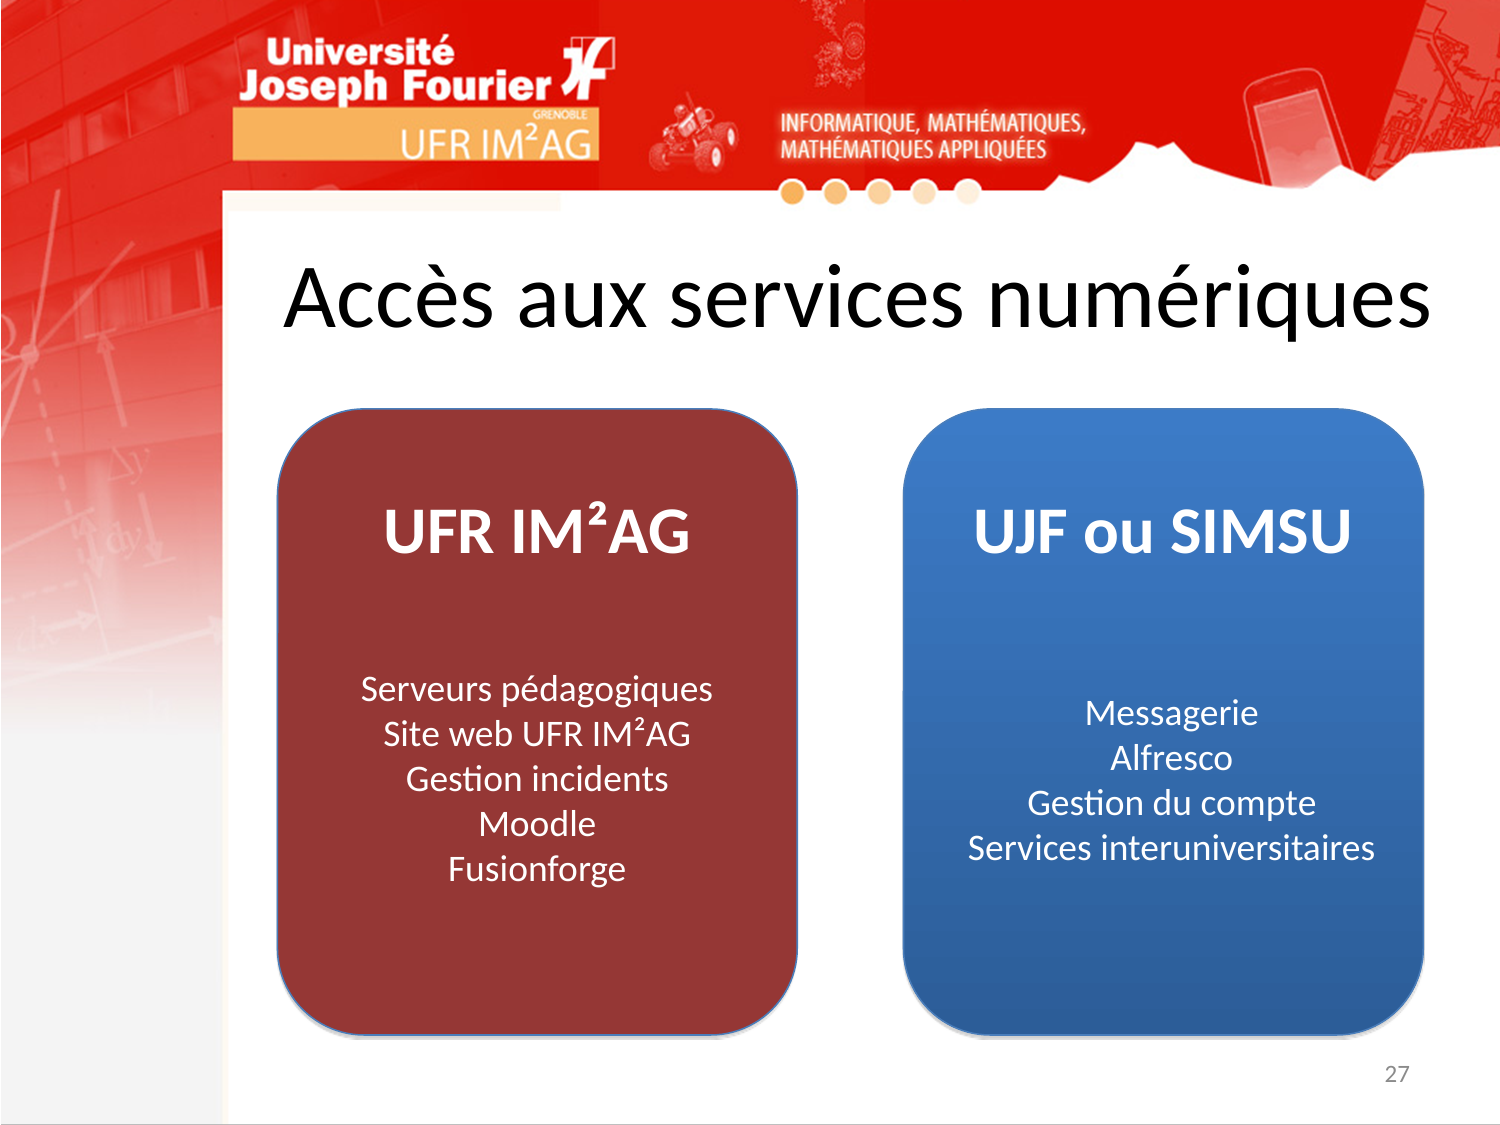

# Accès aux services numériques

UFR IM²AG

UJF ou SIMSU
Serveurs pédagogiques
Site web UFR IM²AG
Gestion incidents
Moodle
Fusionforge
Messagerie
Alfresco
Gestion du compte
Services interuniversitaires
27